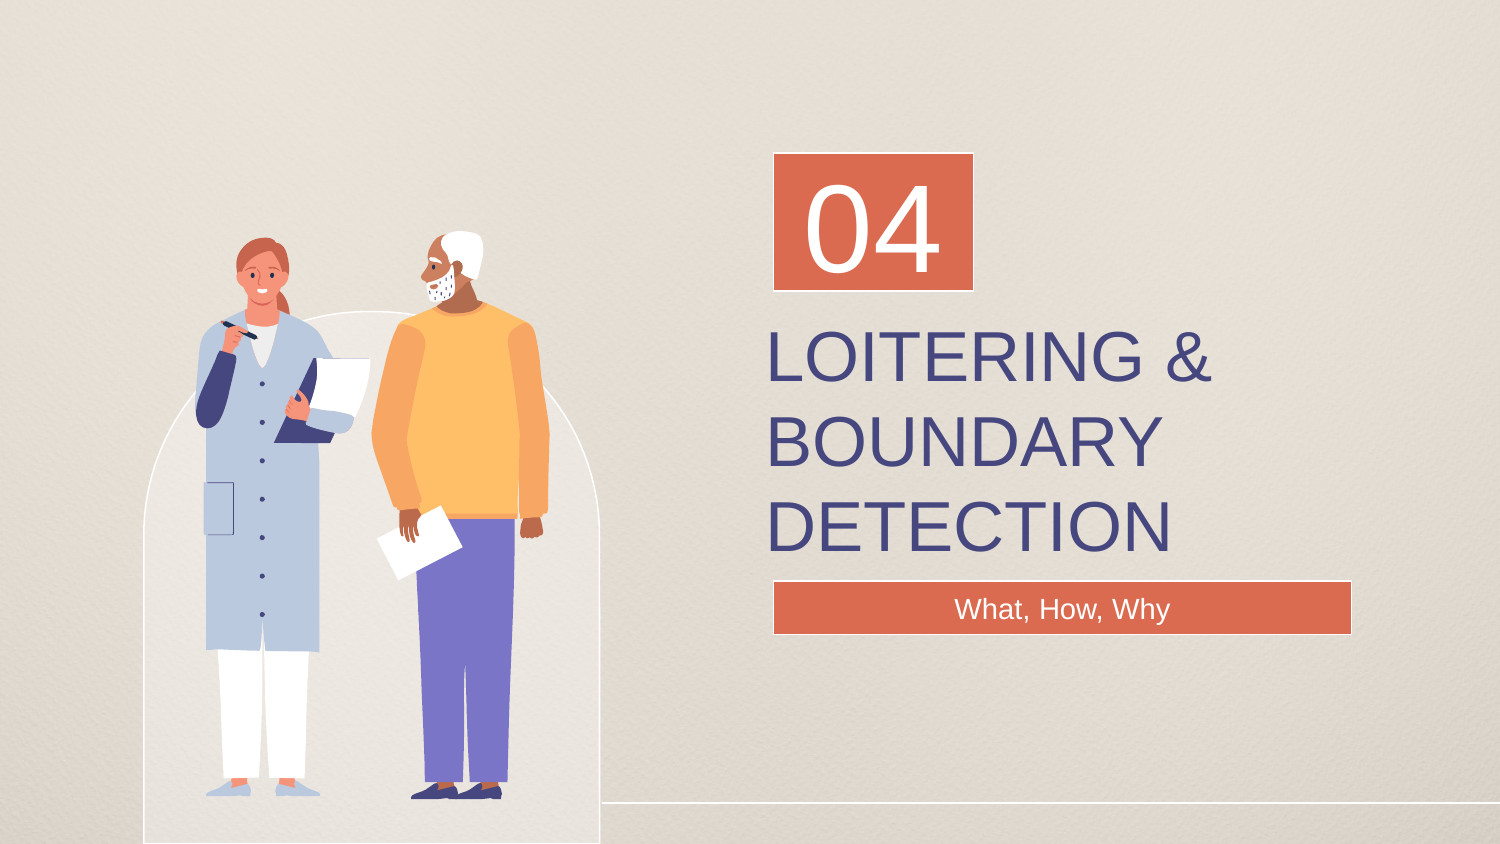

04

# LOITERING & BOUNDARY DETECTION
What, How, Why